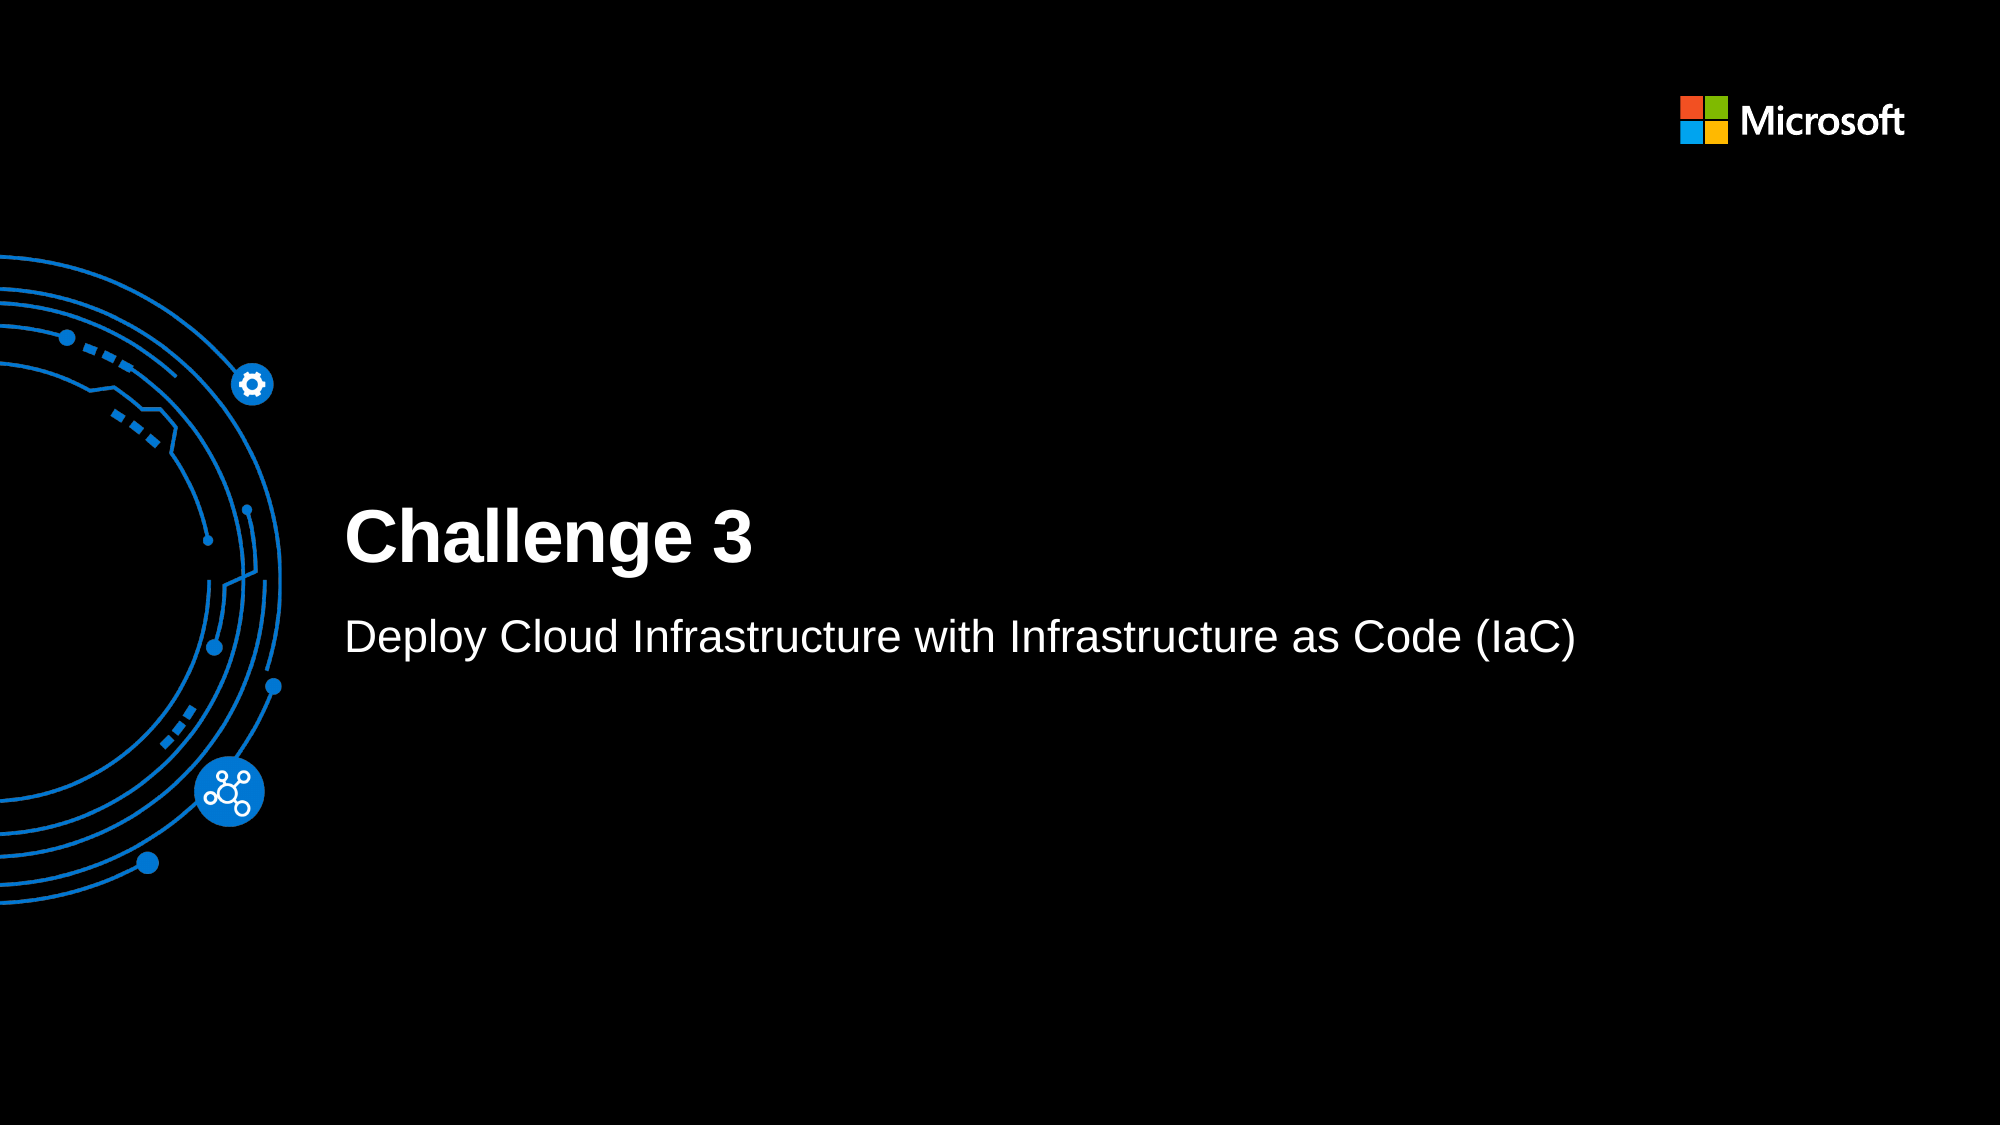

# Challenge 3
Deploy Cloud Infrastructure with Infrastructure as Code (IaC)